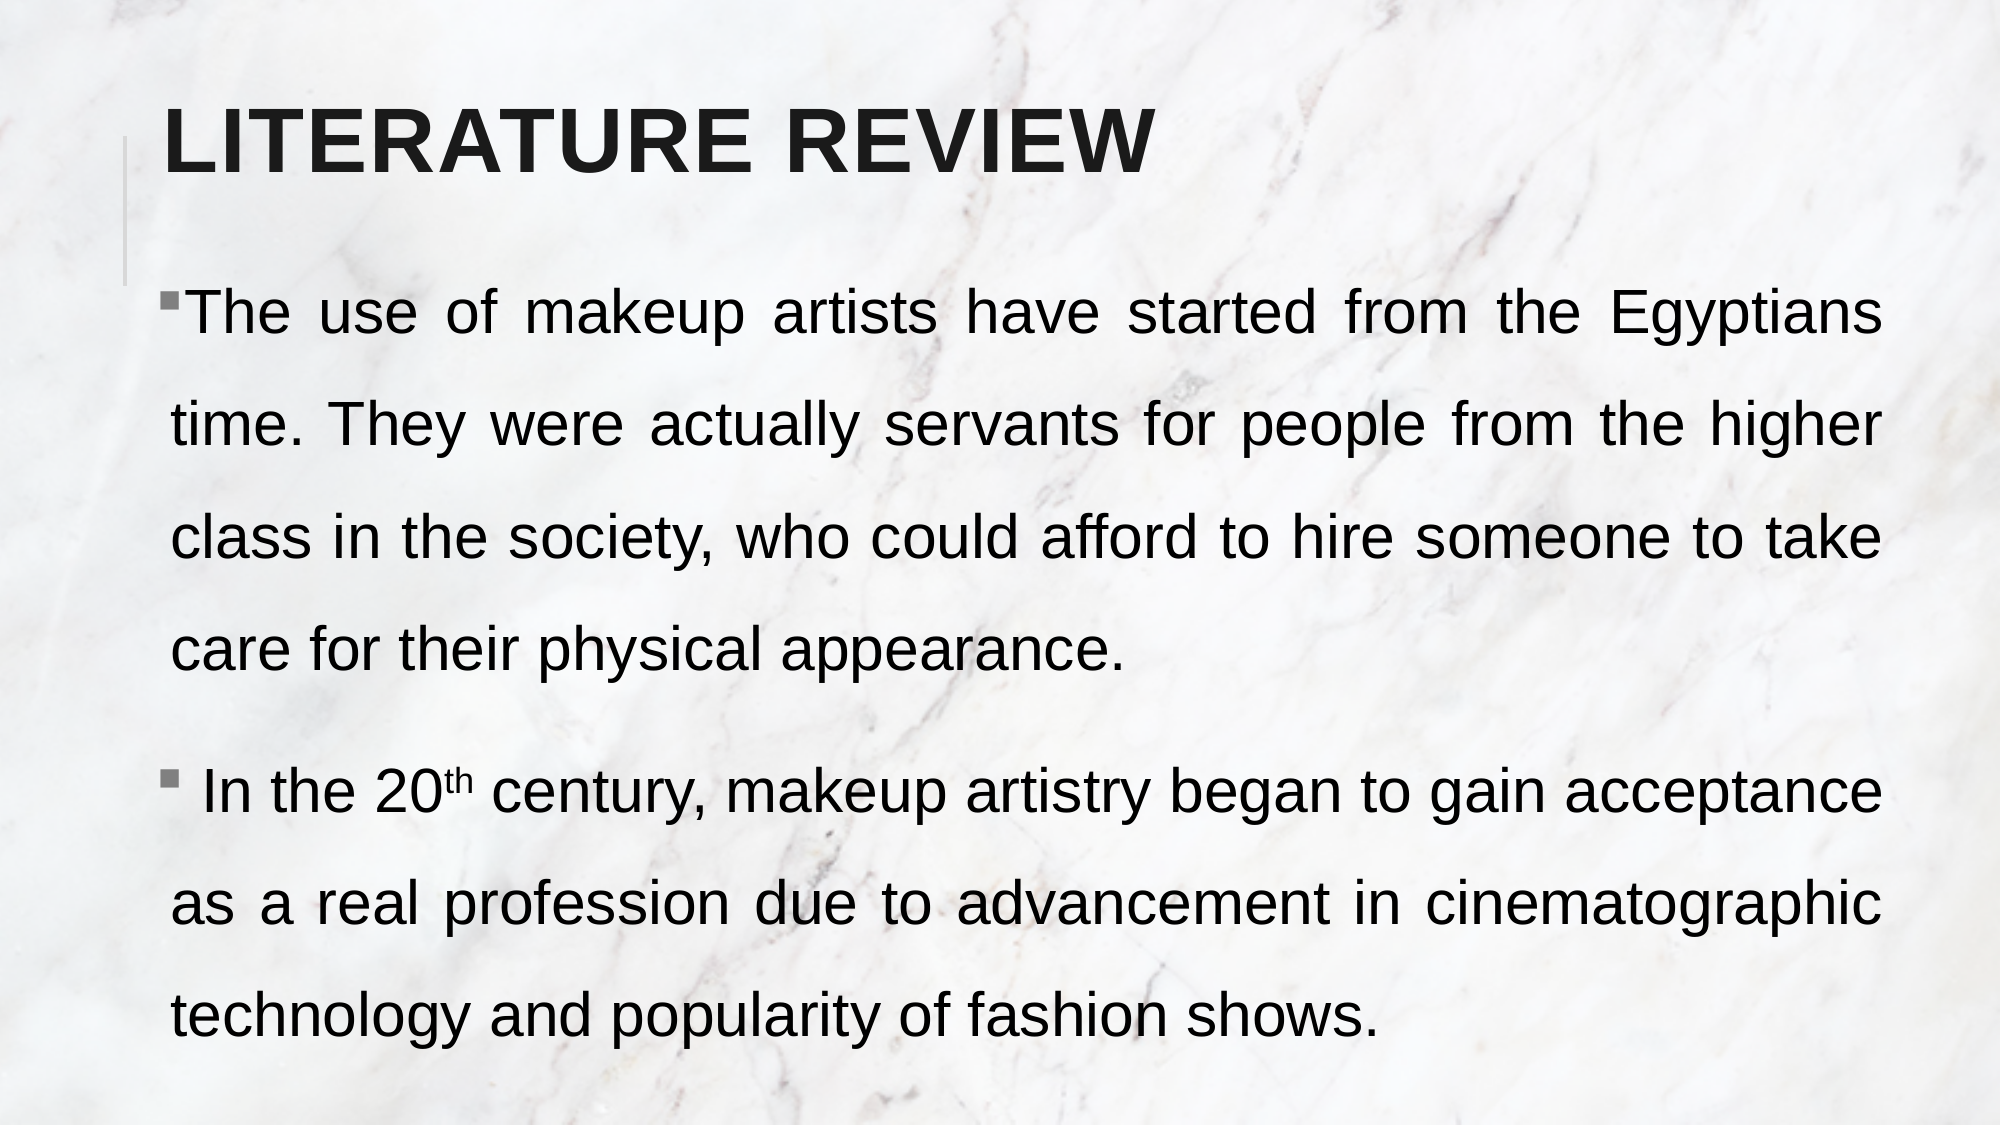

# Literature review
The use of makeup artists have started from the Egyptians time. They were actually servants for people from the higher class in the society, who could afford to hire someone to take care for their physical appearance.
 In the 20th century, makeup artistry began to gain acceptance as a real profession due to advancement in cinematographic technology and popularity of fashion shows.
 Now in the 21st century, cosmetics are affordable and used by women from every social class. It can be applied as needed, and it works as a temporary boost in self-esteem.